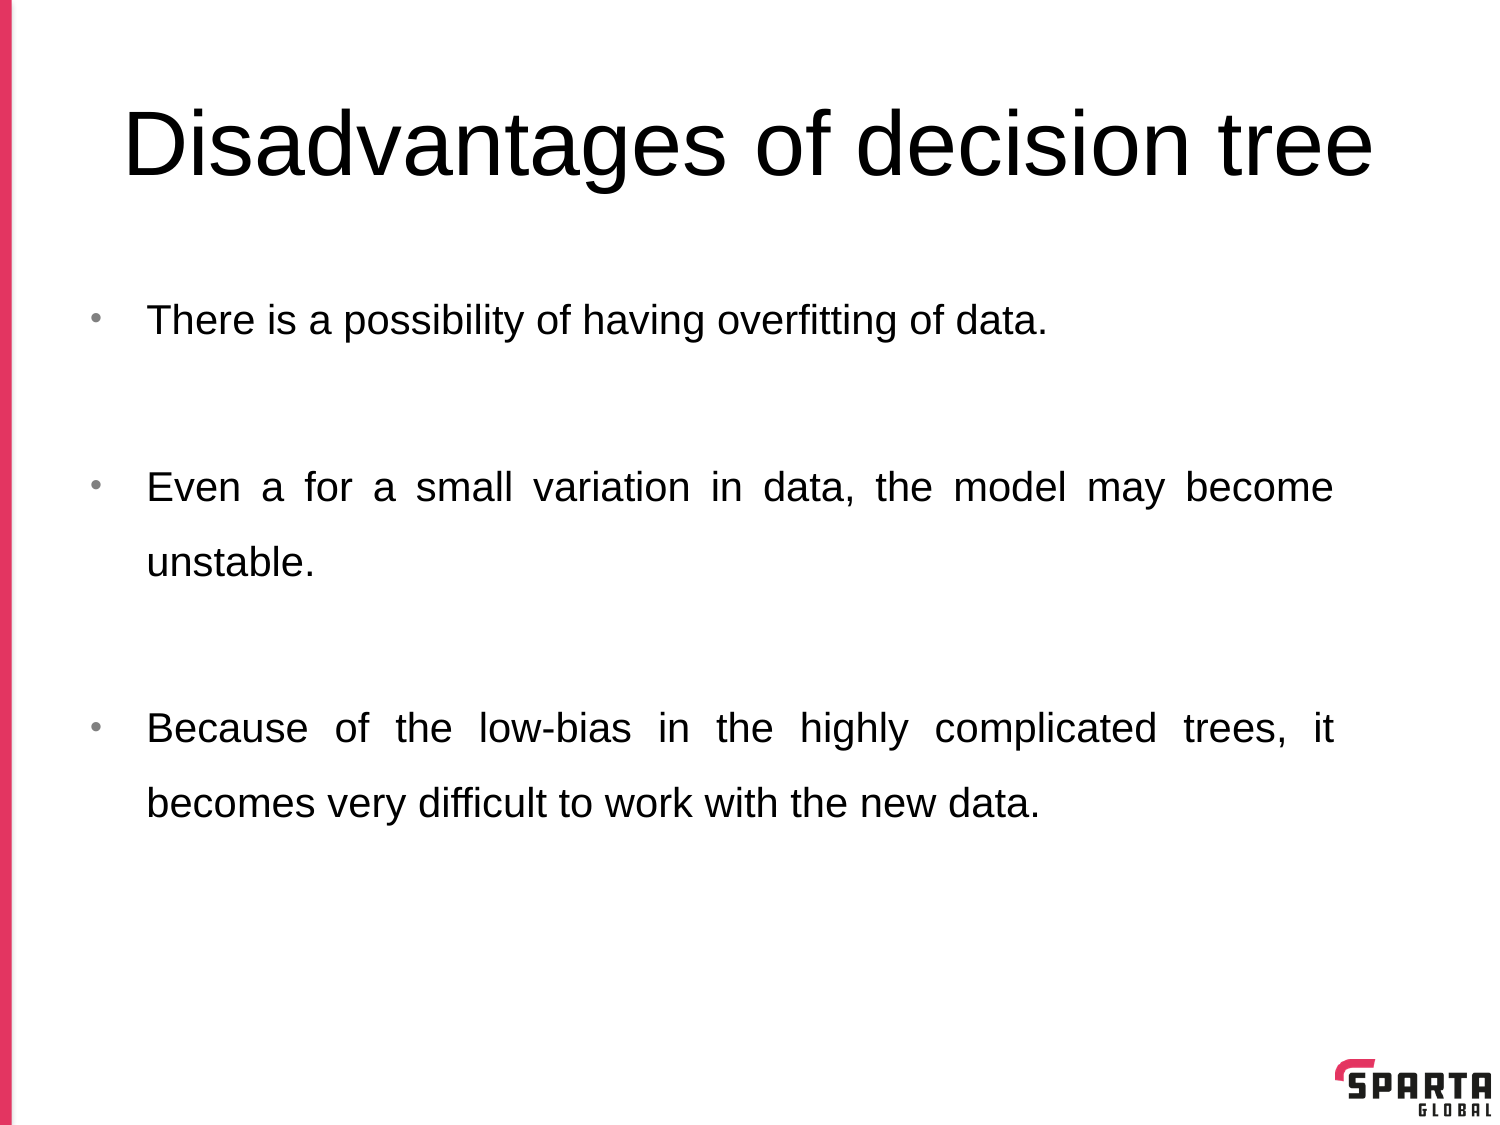

# Disadvantages of decision tree
There is a possibility of having overfitting of data.

Even a for a small variation in data, the model may become unstable.

Because of the low-bias in the highly complicated trees, it becomes very difficult to work with the new data.